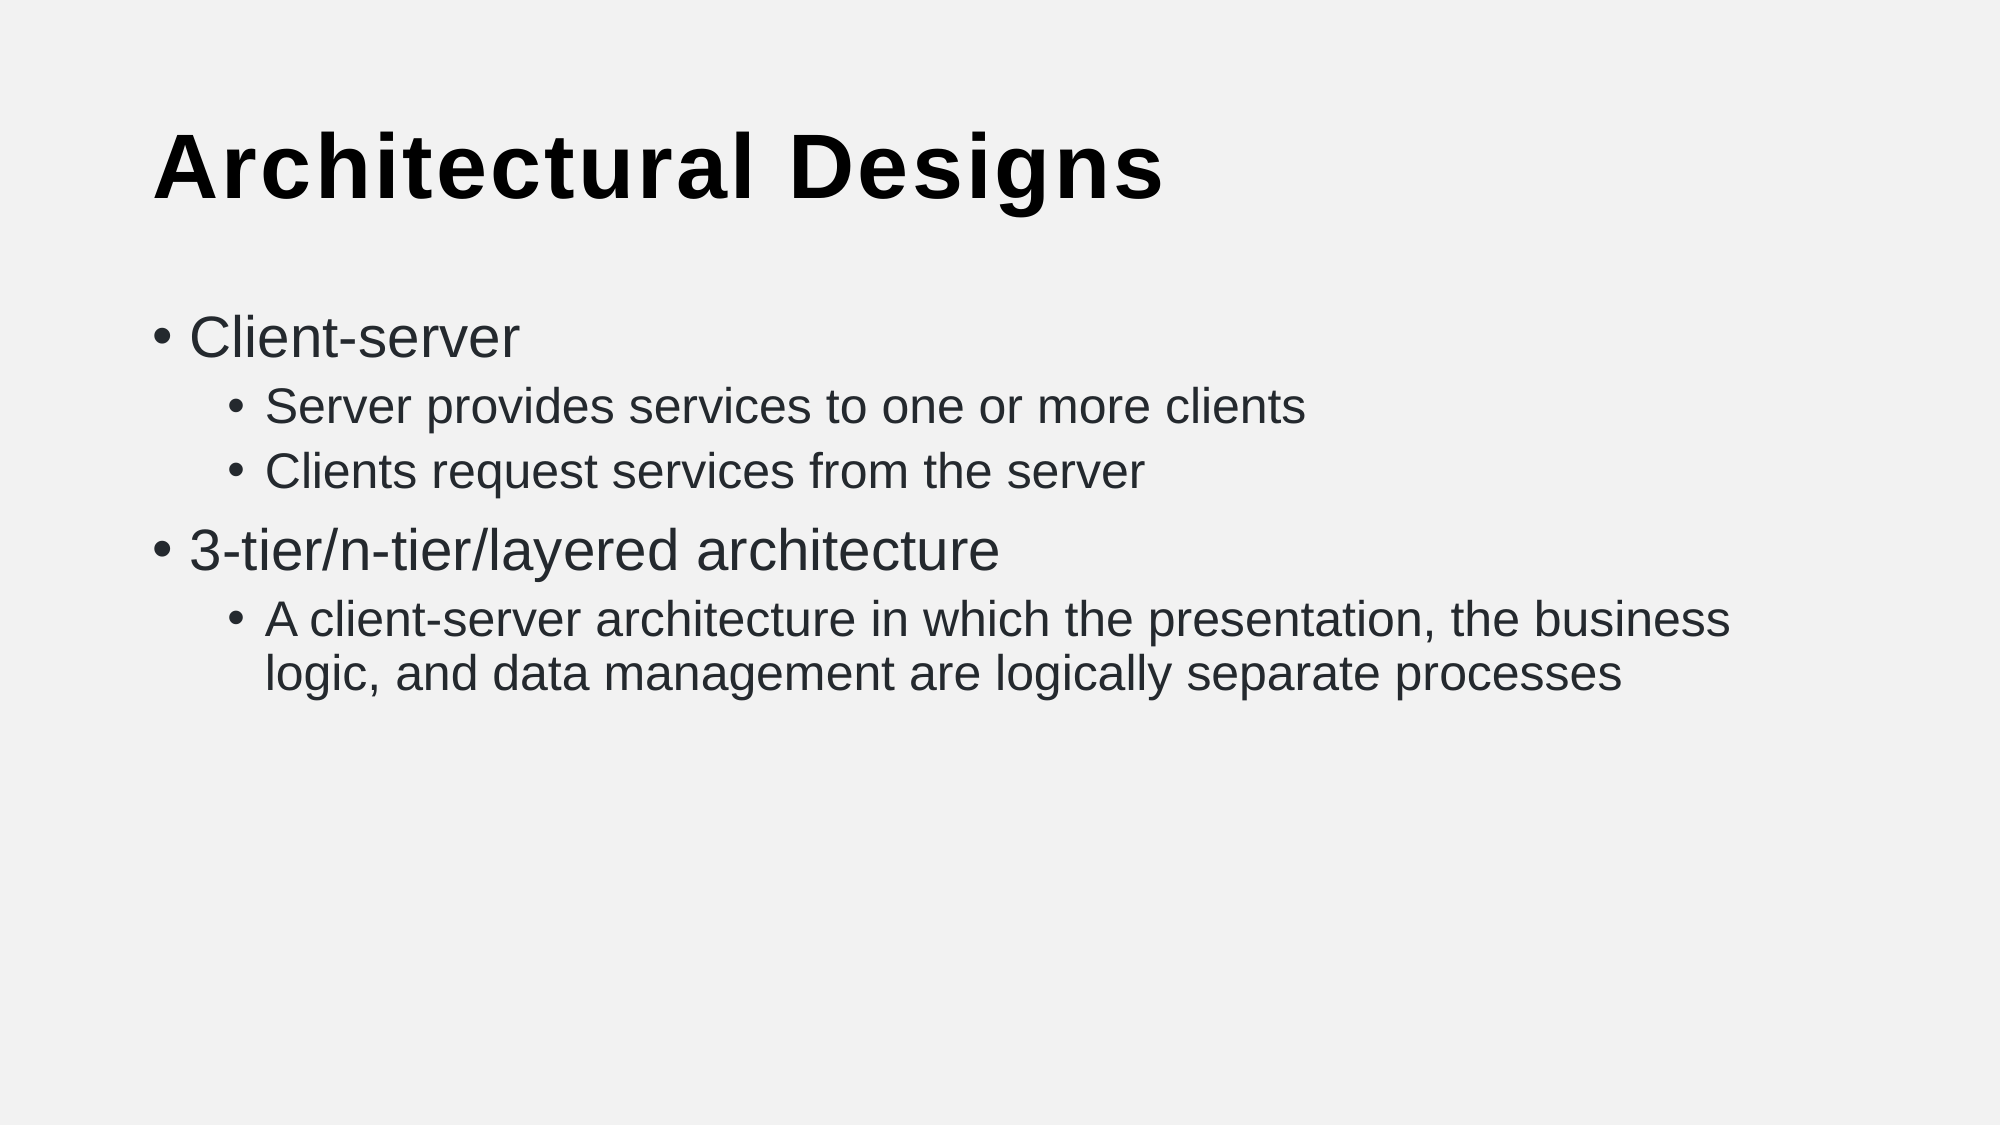

# Architectural Designs
Client-server
Server provides services to one or more clients
Clients request services from the server
3-tier/n-tier/layered architecture
A client-server architecture in which the presentation, the business logic, and data management are logically separate processes